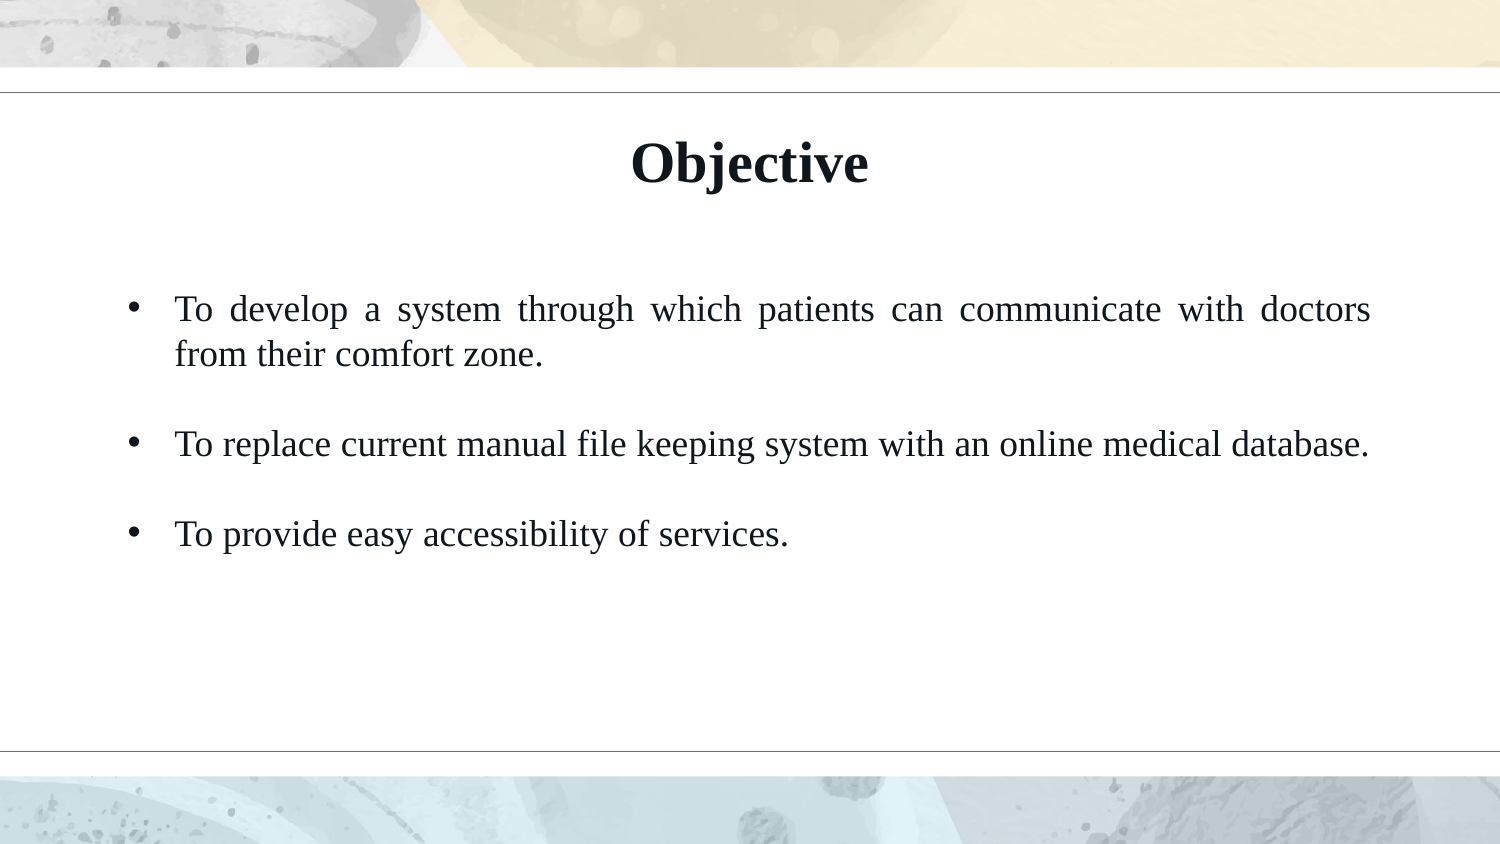

Objective
To develop a system through which patients can communicate with doctors from their comfort zone.

To replace current manual file keeping system with an online medical database.

To provide easy accessibility of services.